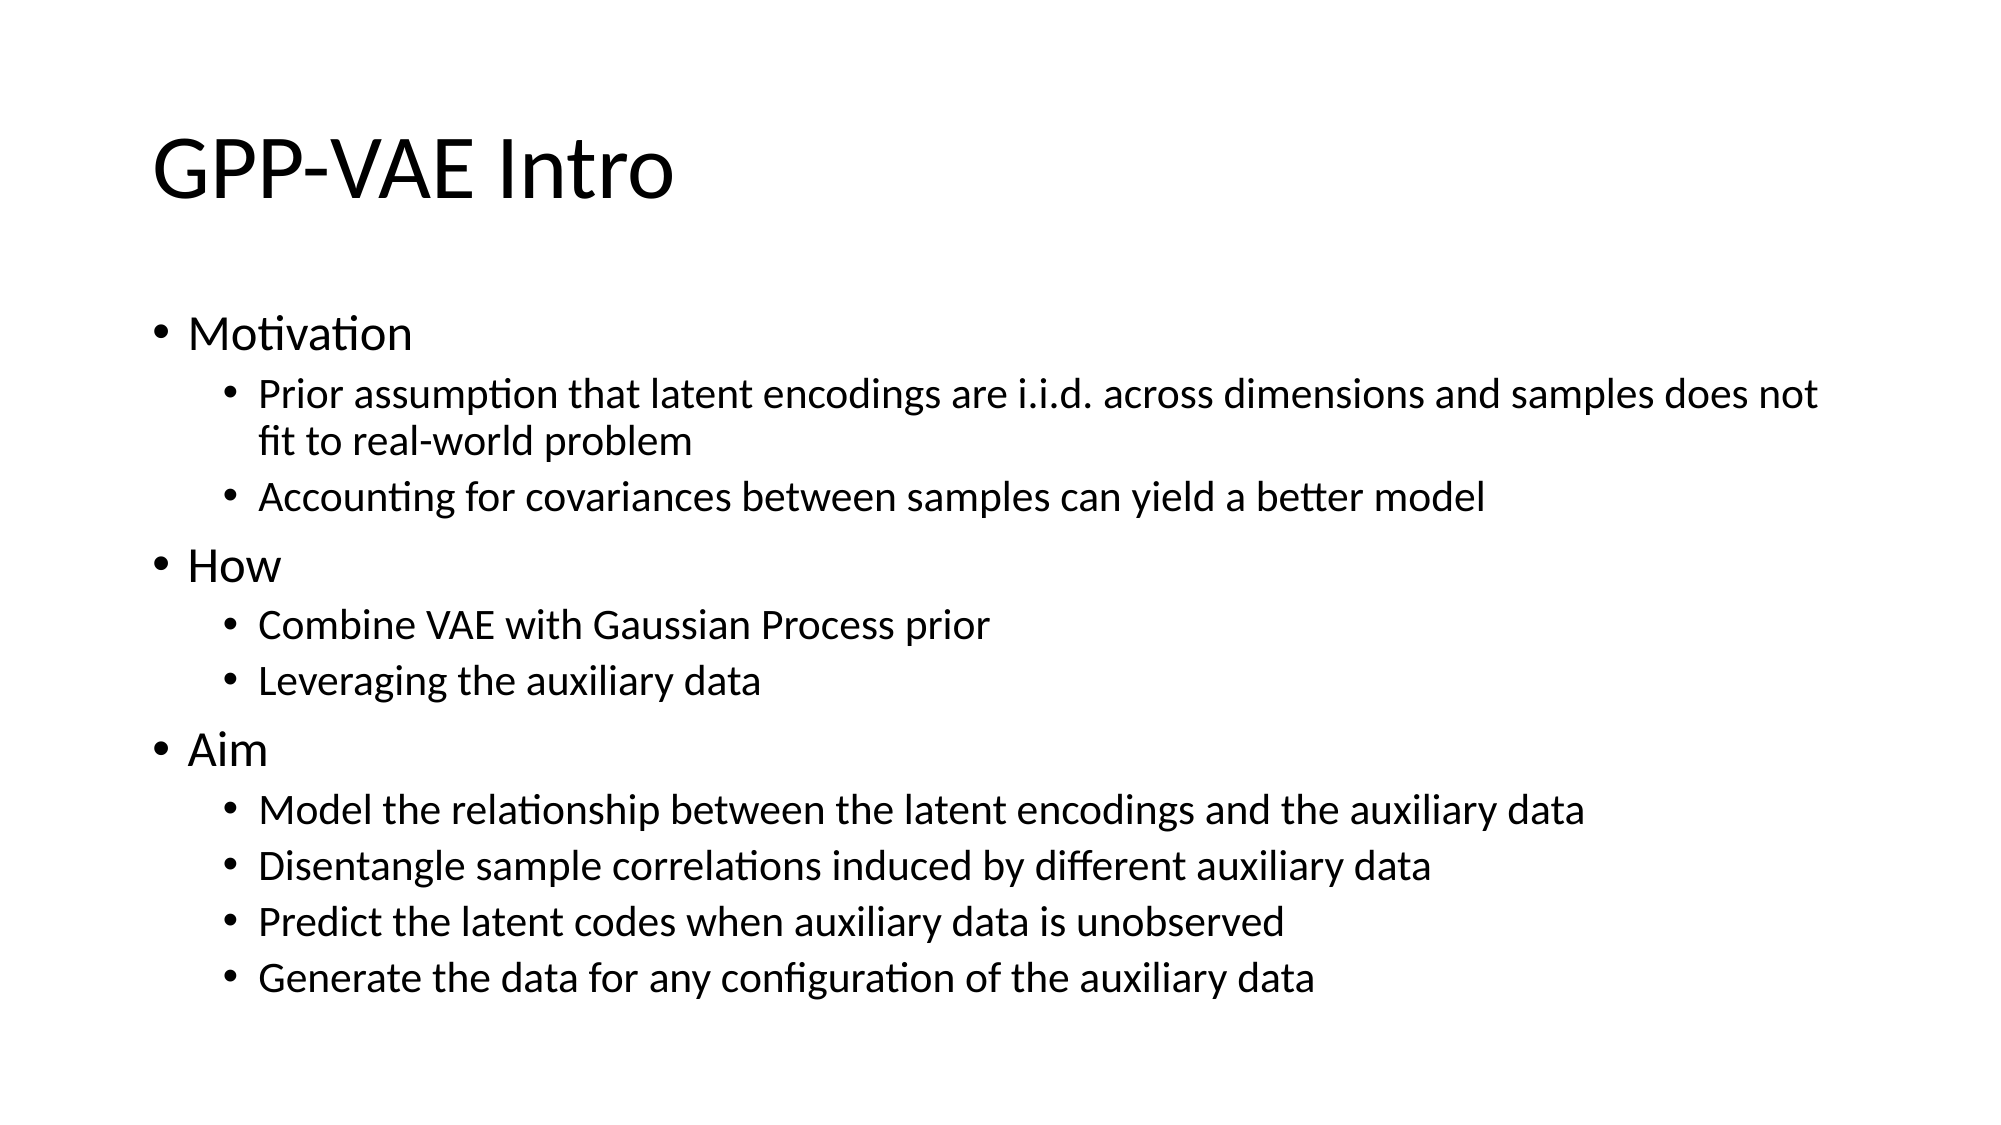

# GPP-VAE Intro
Motivation
Prior assumption that latent encodings are i.i.d. across dimensions and samples does not fit to real-world problem
Accounting for covariances between samples can yield a better model
How
Combine VAE with Gaussian Process prior
Leveraging the auxiliary data
Aim
Model the relationship between the latent encodings and the auxiliary data
Disentangle sample correlations induced by different auxiliary data
Predict the latent codes when auxiliary data is unobserved
Generate the data for any configuration of the auxiliary data